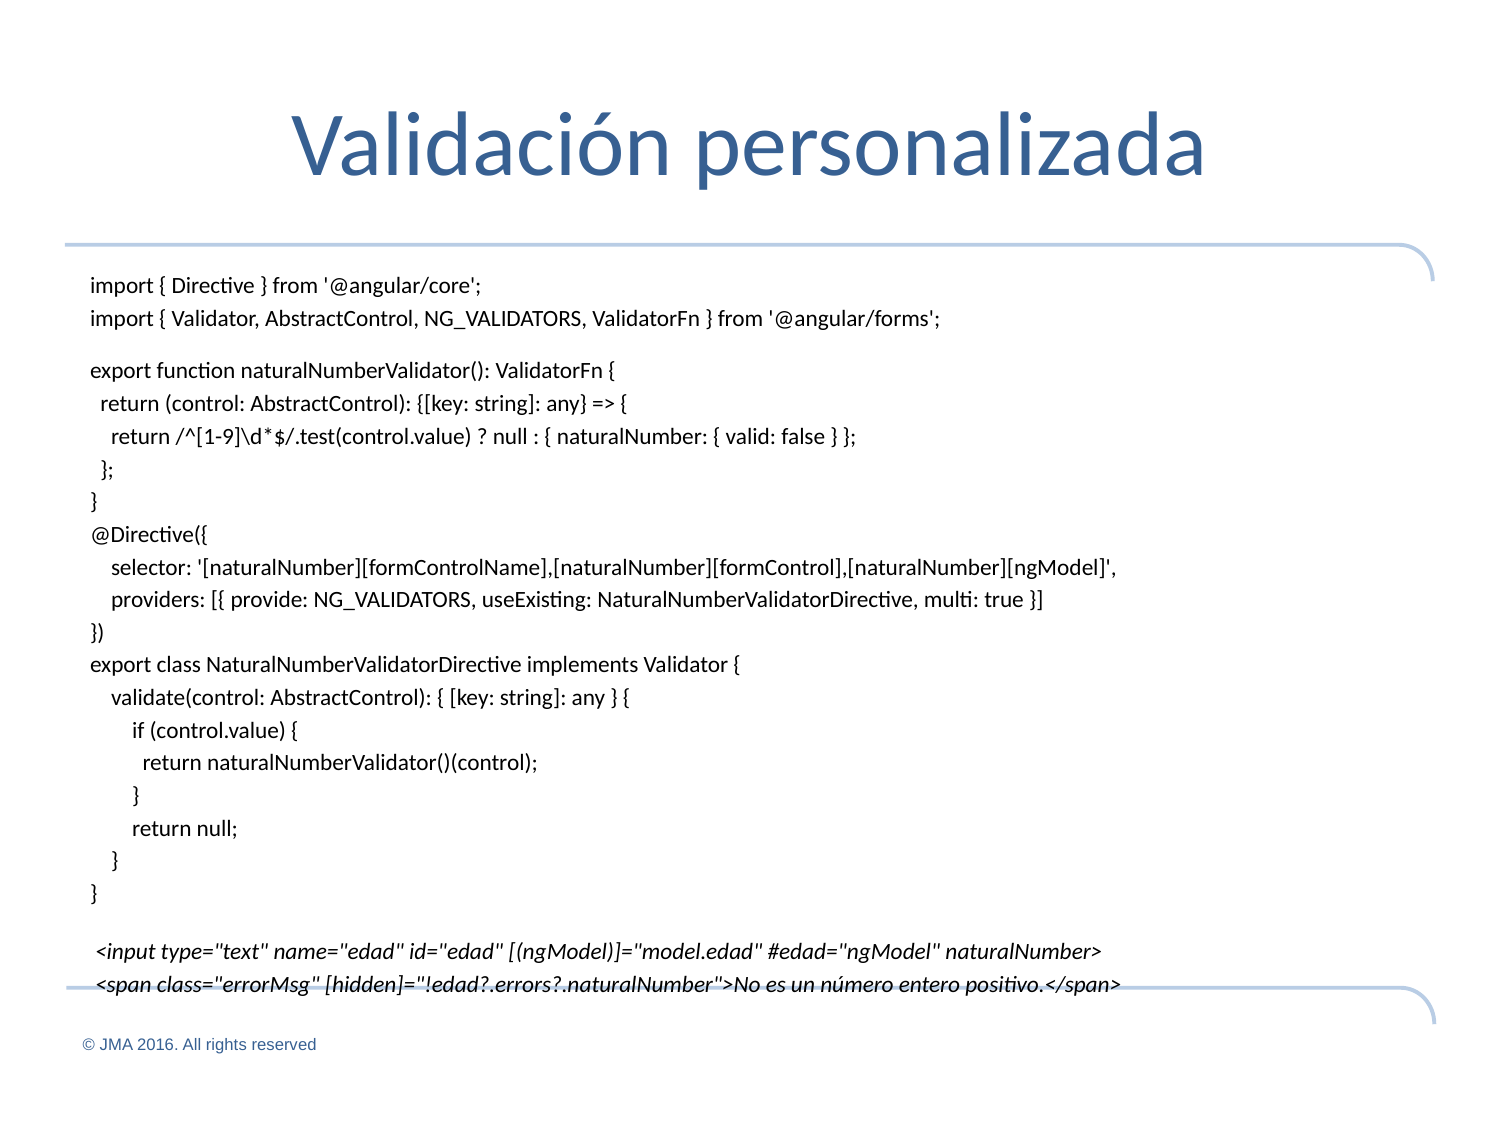

# Validación personalizada
import { Directive } from '@angular/core';
import { Validator, AbstractControl, NG_VALIDATORS, ValidatorFn } from '@angular/forms';

export function naturalNumberValidator(): ValidatorFn {
  return (control: AbstractControl): {[key: string]: any} => {
    return /^[1-9]\d*$/.test(control.value) ? null : { naturalNumber: { valid: false } };
  };
}
@Directive({
    selector: '[naturalNumber][formControlName],[naturalNumber][formControl],[naturalNumber][ngModel]',
    providers: [{ provide: NG_VALIDATORS, useExisting: NaturalNumberValidatorDirective, multi: true }]
})
export class NaturalNumberValidatorDirective implements Validator {
    validate(control: AbstractControl): { [key: string]: any } {
        if (control.value) {
          return naturalNumberValidator()(control);
        }
        return null;
    }
}

 <input type="text" name="edad" id="edad" [(ngModel)]="model.edad" #edad="ngModel" naturalNumber>
 <span class="errorMsg" [hidden]="!edad?.errors?.naturalNumber">No es un número entero positivo.</span>